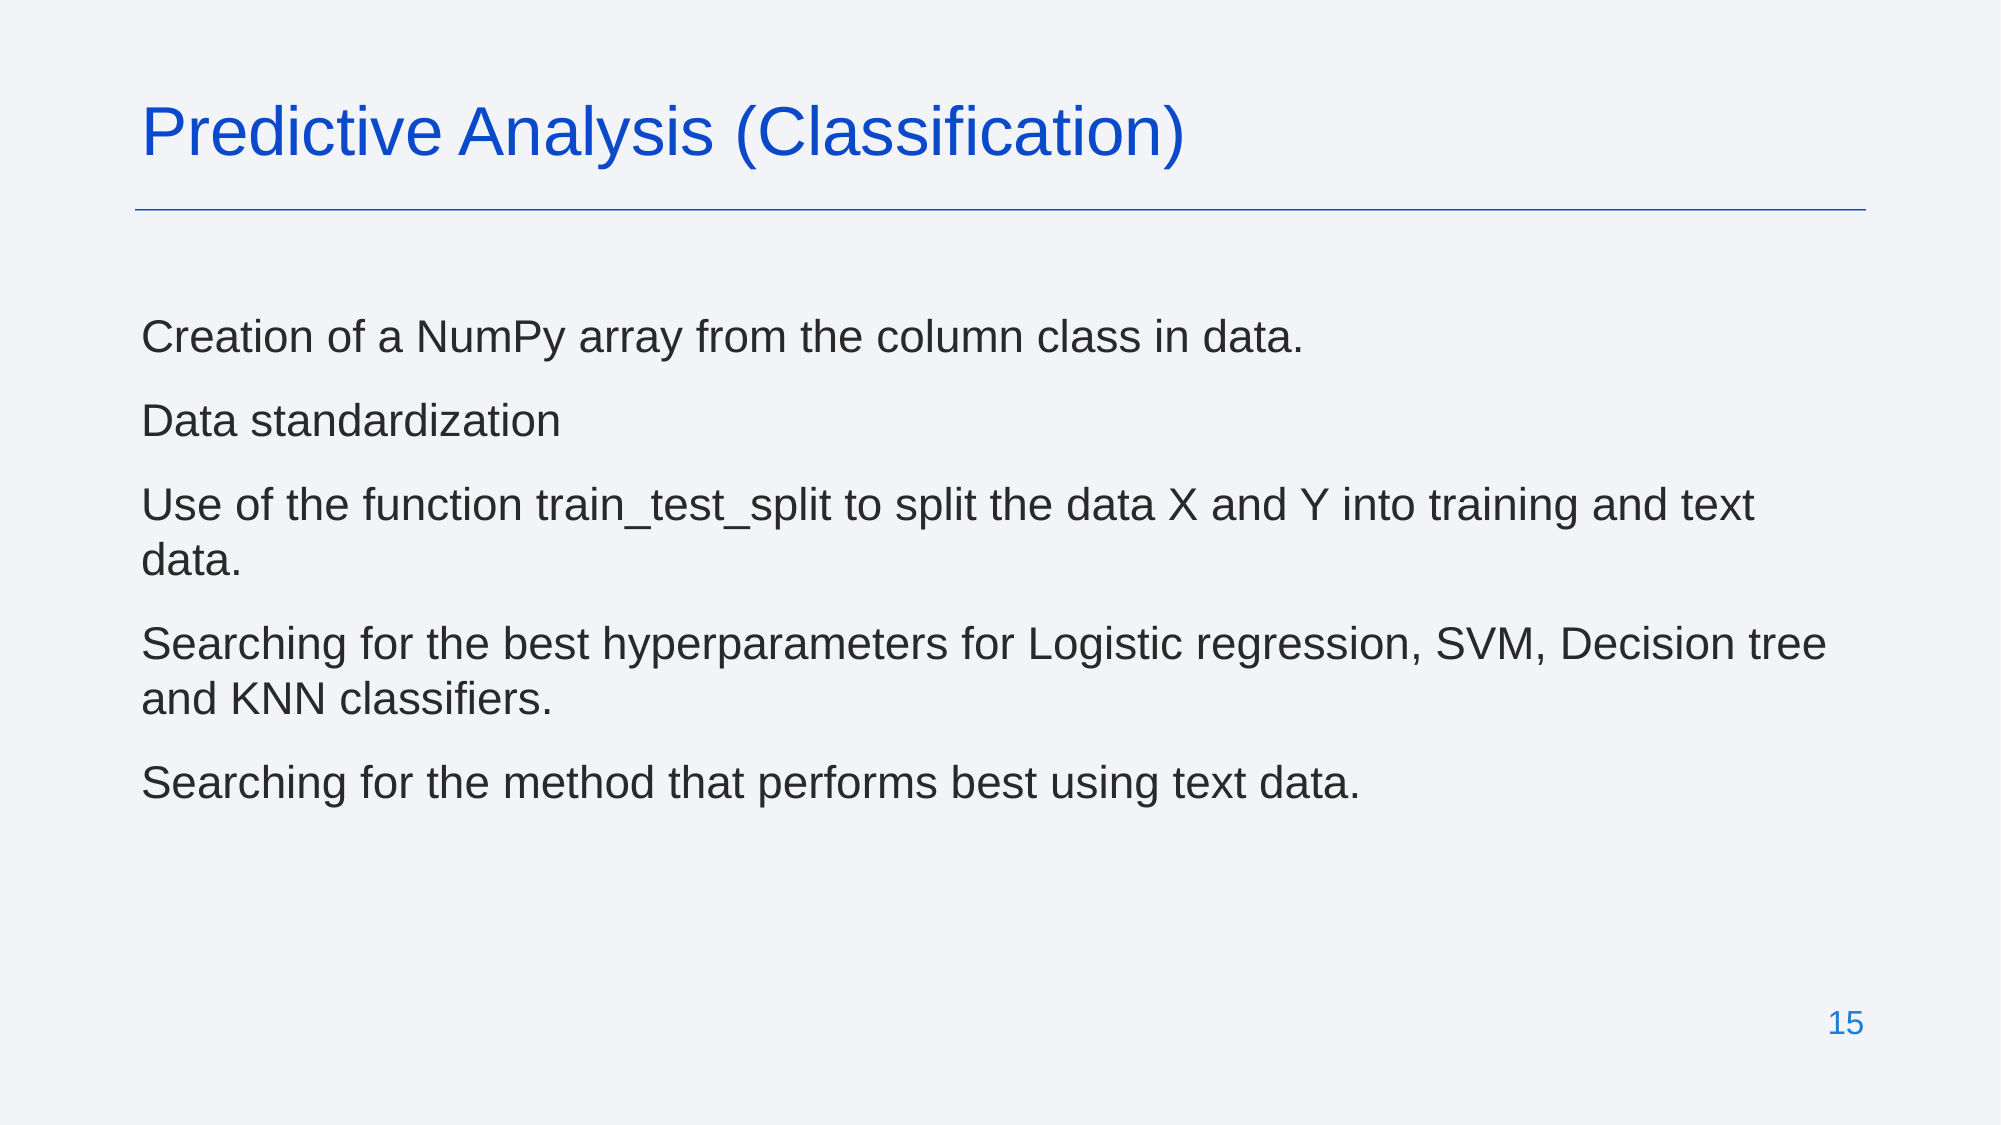

Predictive Analysis (Classification)
Creation of a NumPy array from the column class in data.
Data standardization
Use of the function train_test_split to split the data X and Y into training and text data.
Searching for the best hyperparameters for Logistic regression, SVM, Decision tree and KNN classifiers.
Searching for the method that performs best using text data.

15